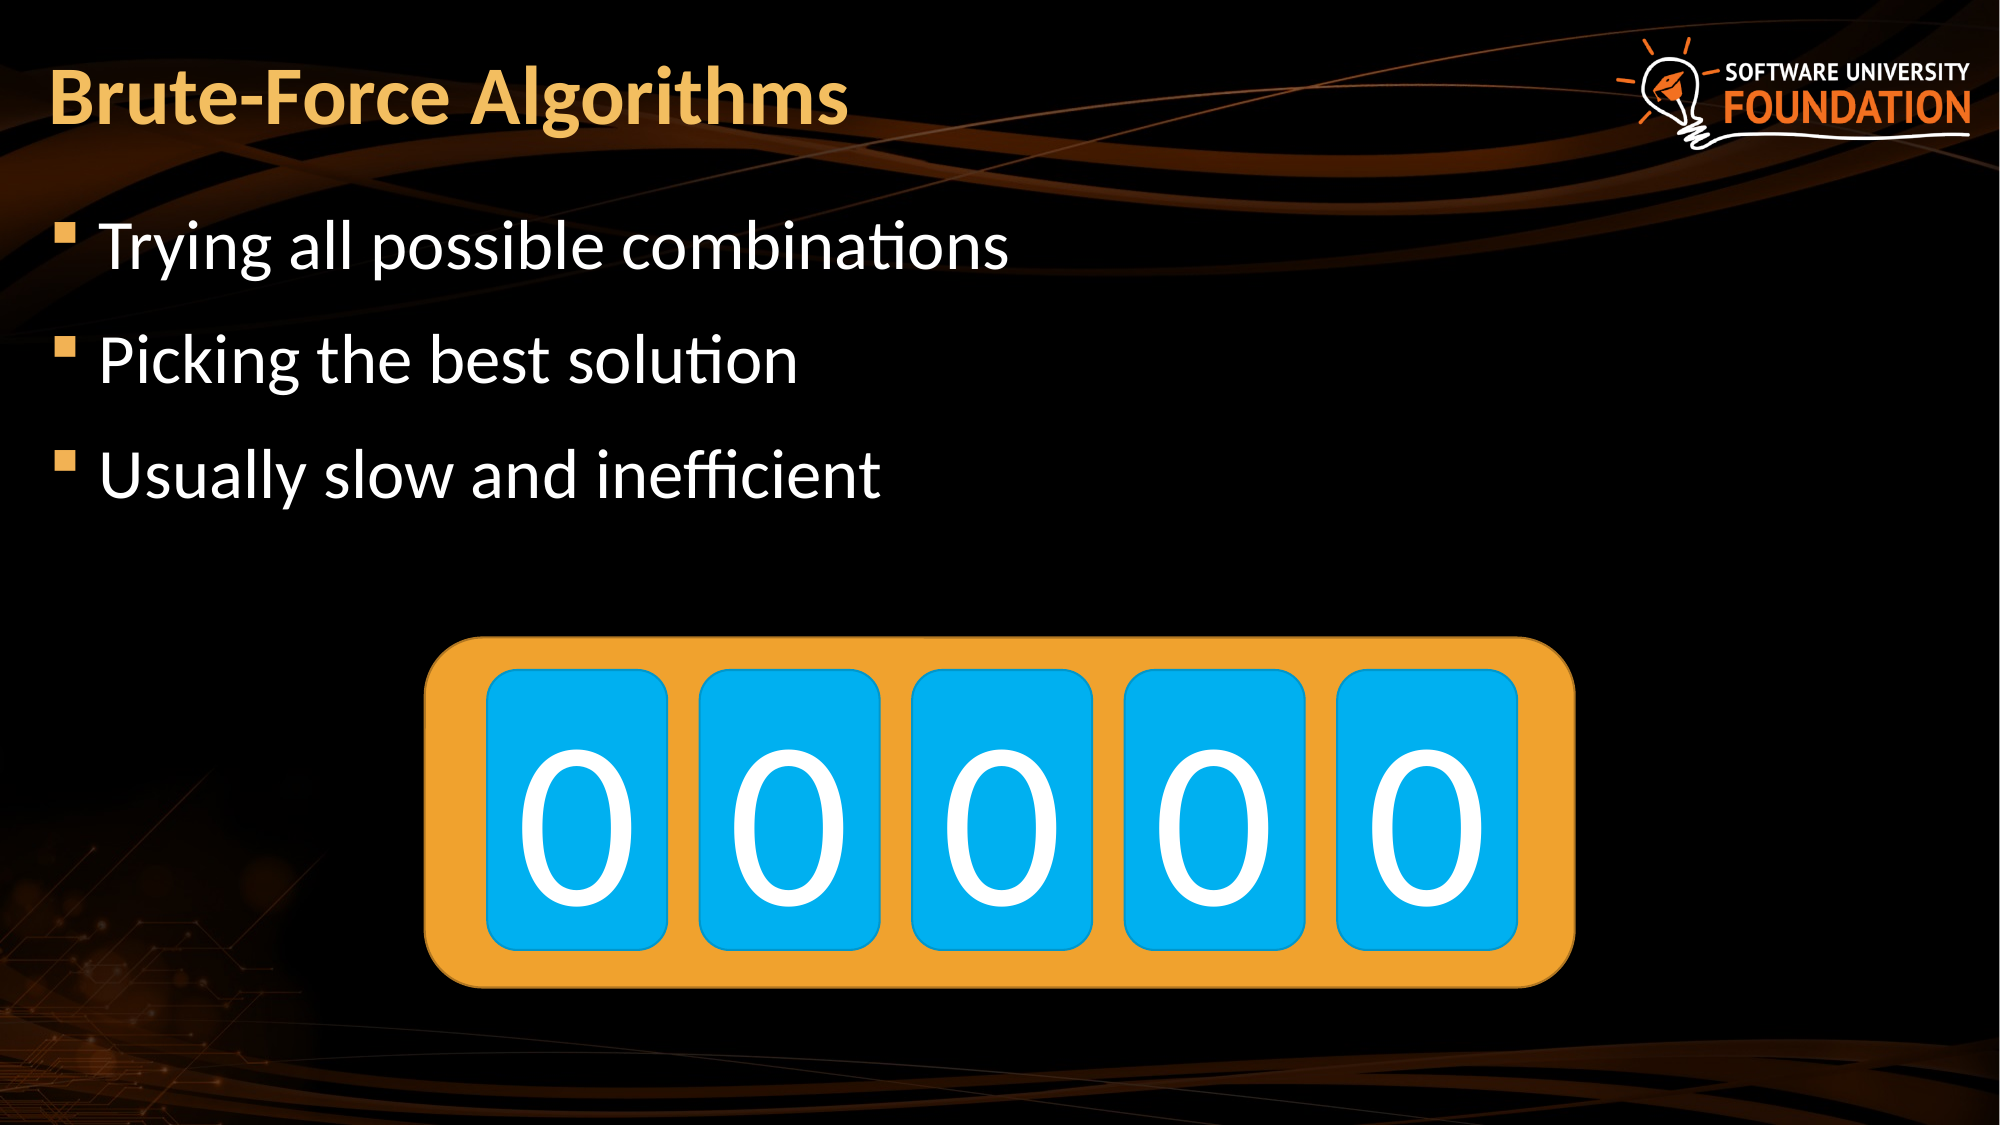

# Brute-Force Algorithms
Trying all possible combinations
Picking the best solution
Usually slow and inefficient

0
0
0
0
0